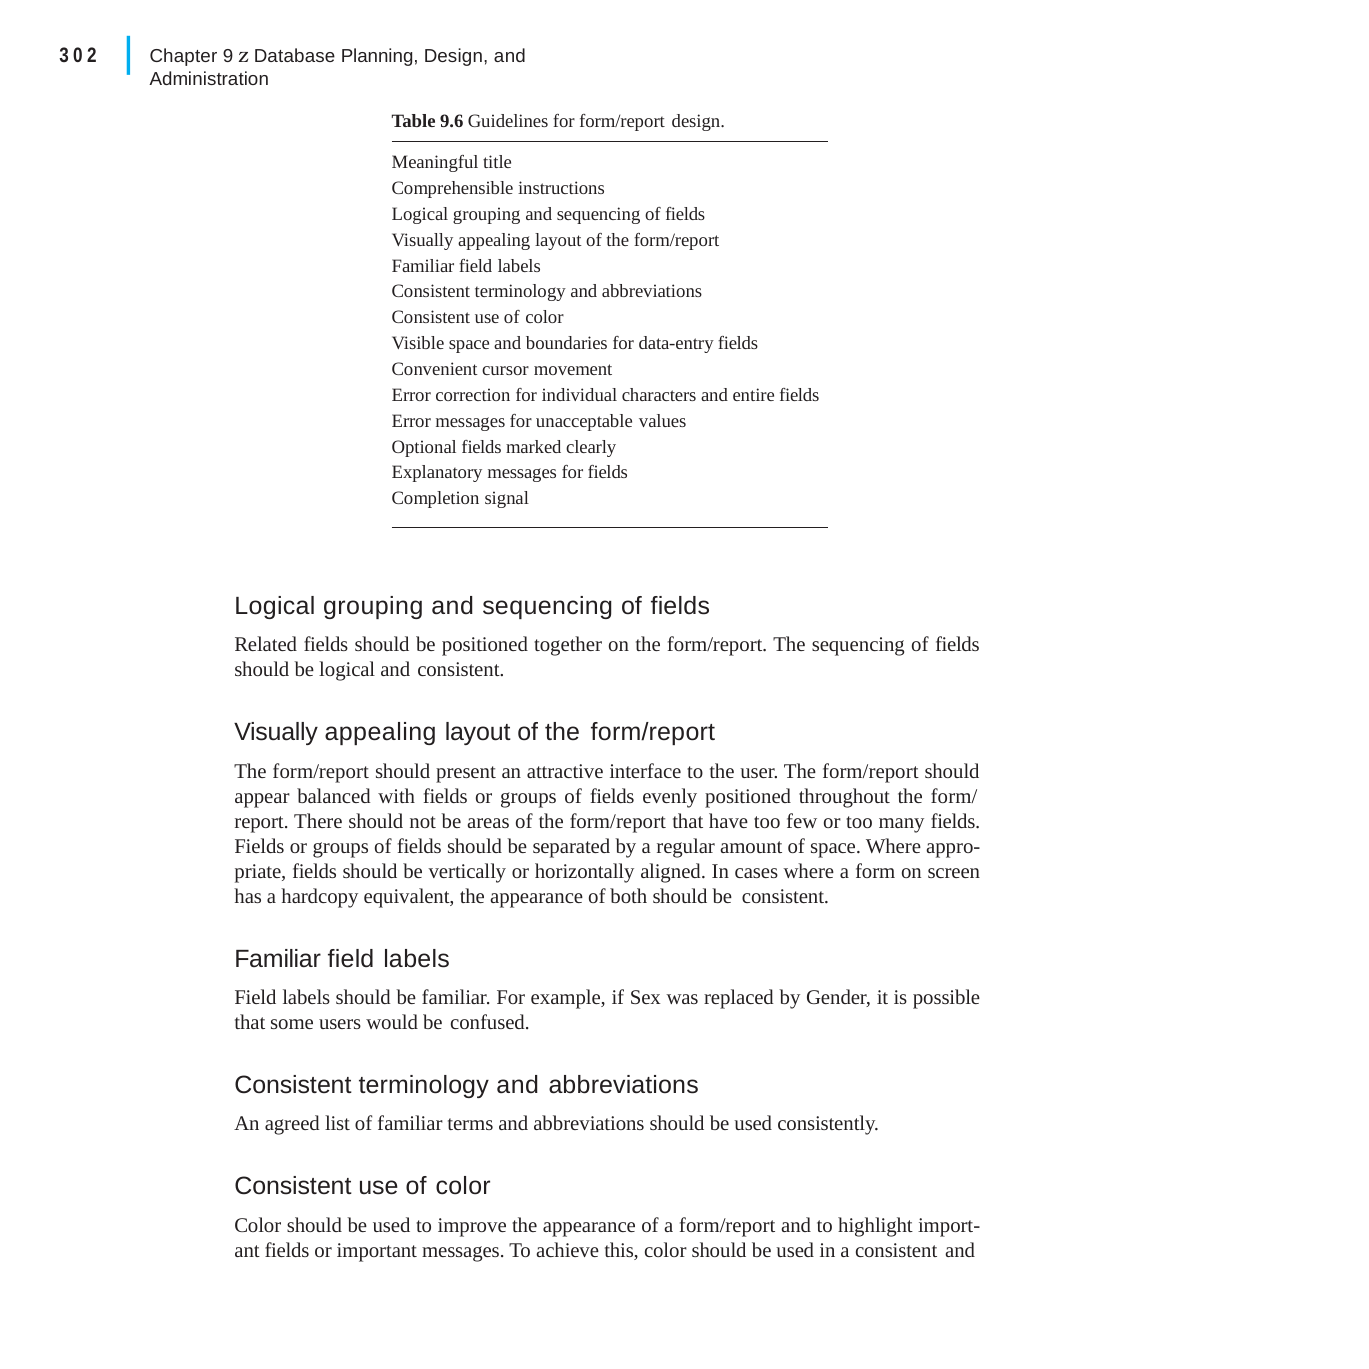

|
302
Chapter 9 z Database Planning, Design, and Administration
Table 9.6 Guidelines for form/report design.
Meaningful title  Comprehensible instructions
Logical grouping and sequencing of fields  Visually appealing layout of the form/report  Familiar field labels
Consistent terminology and abbreviations  Consistent use of color
Visible space and boundaries for data-entry fields  Convenient cursor movement
Error correction for individual characters and entire fields  Error messages for unacceptable values
Optional fields marked clearly  Explanatory messages for fields  Completion signal

Logical grouping and sequencing of fields
Related fields should be positioned together on the form/report. The sequencing of fields  should be logical and consistent.

Visually appealing layout of the form/report
The form/report should present an attractive interface to the user. The form/report should  appear balanced with fields or groups of fields evenly positioned throughout the form/  report. There should not be areas of the form/report that have too few or too many fields.  Fields or groups of fields should be separated by a regular amount of space. Where appro-  priate, fields should be vertically or horizontally aligned. In cases where a form on screen  has a hardcopy equivalent, the appearance of both should be consistent.

Familiar field labels
Field labels should be familiar. For example, if Sex was replaced by Gender, it is possible  that some users would be confused.

Consistent terminology and abbreviations
An agreed list of familiar terms and abbreviations should be used consistently.

Consistent use of color
Color should be used to improve the appearance of a form/report and to highlight import-  ant fields or important messages. To achieve this, color should be used in a consistent and